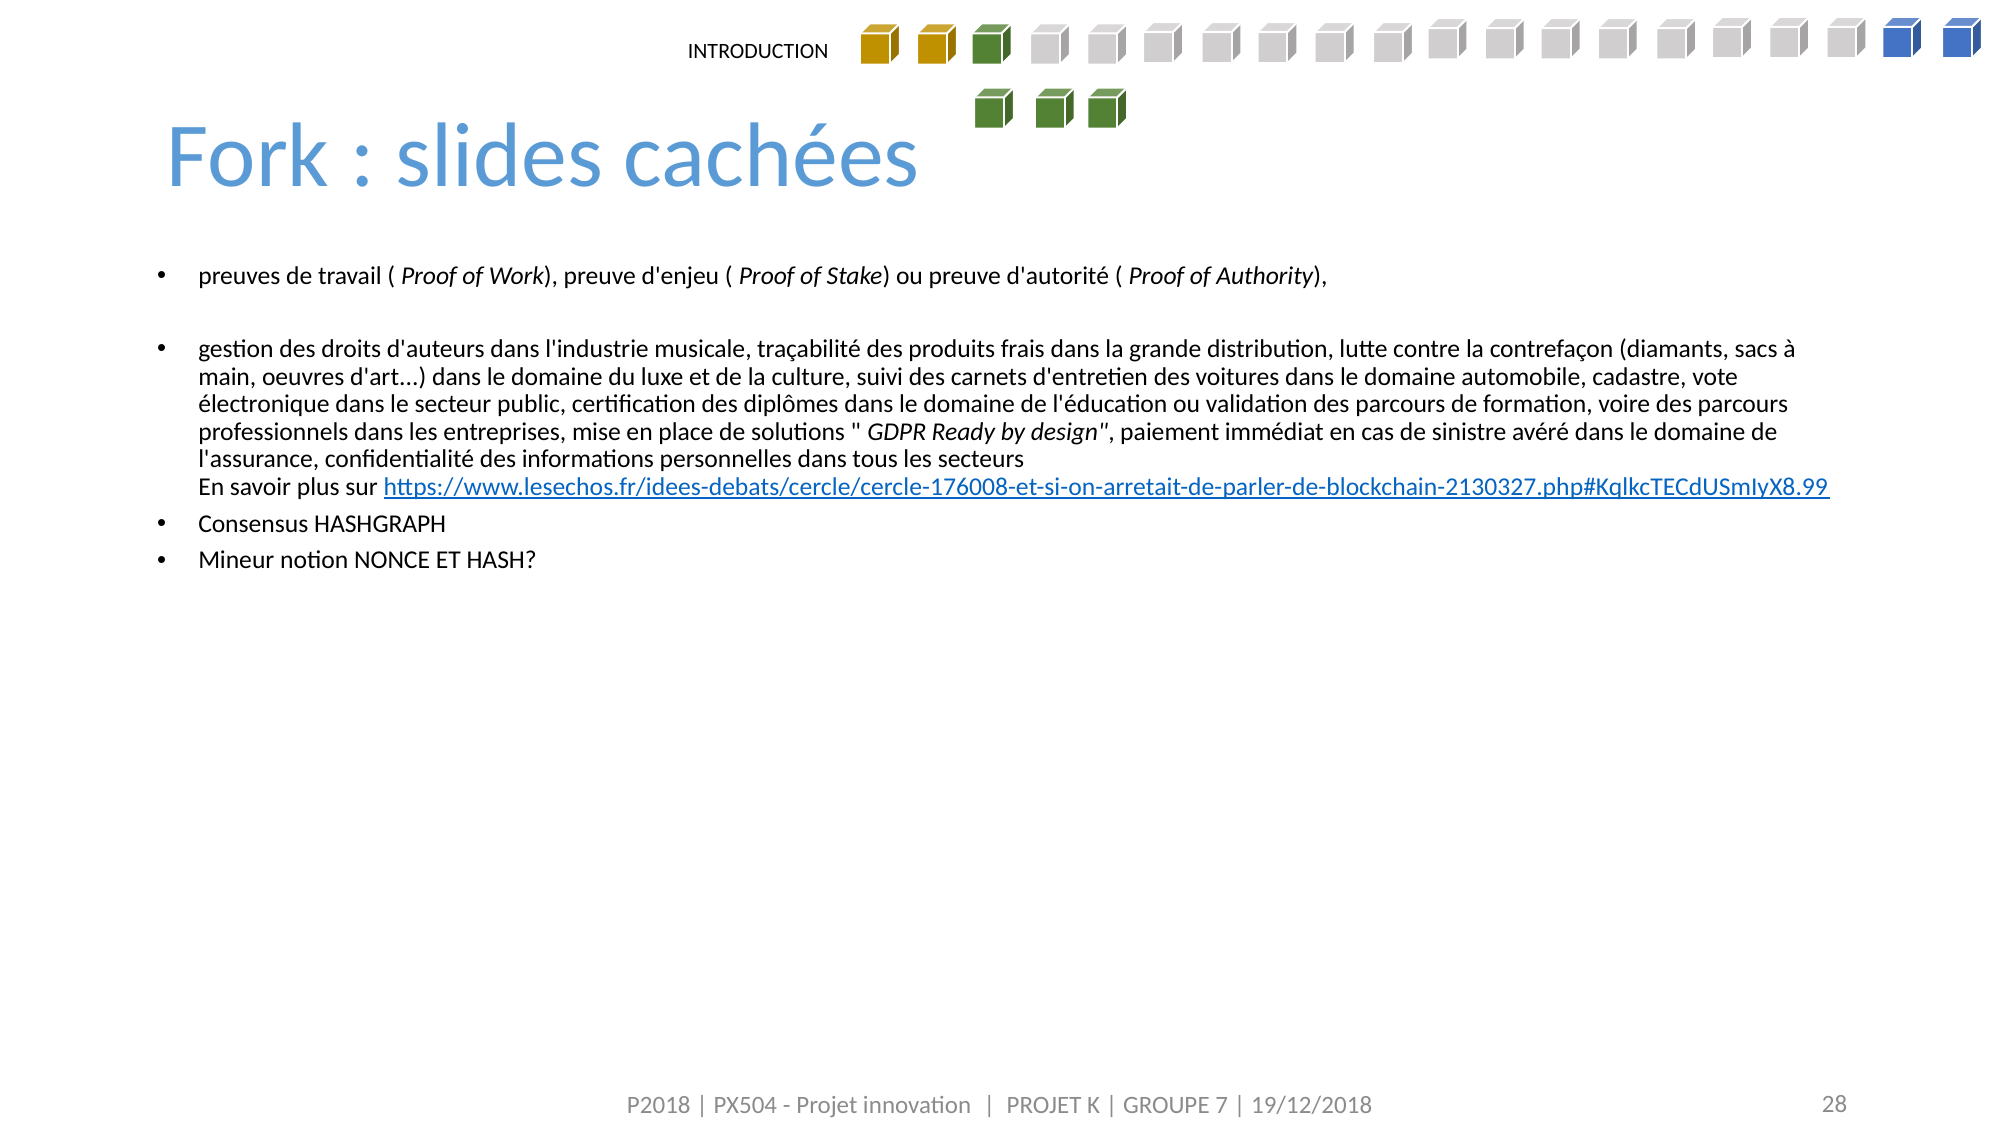

INTRODUCTION
Fork : slides cachées

preuves de travail ( Proof of Work), preuve d'enjeu ( Proof of Stake) ou preuve d'autorité ( Proof of Authority),

gestion des droits d'auteurs dans l'industrie musicale, traçabilité des produits frais dans la grande distribution, lutte contre la contrefaçon (diamants, sacs à main, oeuvres d'art...) dans le domaine du luxe et de la culture, suivi des carnets d'entretien des voitures dans le domaine automobile, cadastre, vote électronique dans le secteur public, certification des diplômes dans le domaine de l'éducation ou validation des parcours de formation, voire des parcours professionnels dans les entreprises, mise en place de solutions " GDPR Ready by design", paiement immédiat en cas de sinistre avéré dans le domaine de l'assurance, confidentialité des informations personnelles dans tous les secteurs
En savoir plus sur https://www.lesechos.fr/idees-debats/cercle/cercle-176008-et-si-on-arretait-de-parler-de-blockchain-2130327.php#KqlkcTECdUSmIyX8.99
Consensus HASHGRAPH
Mineur notion NONCE ET HASH?

28
P2018 | PX504 - Projet innovation  |  PROJET K | GROUPE 7 | 19/12/2018